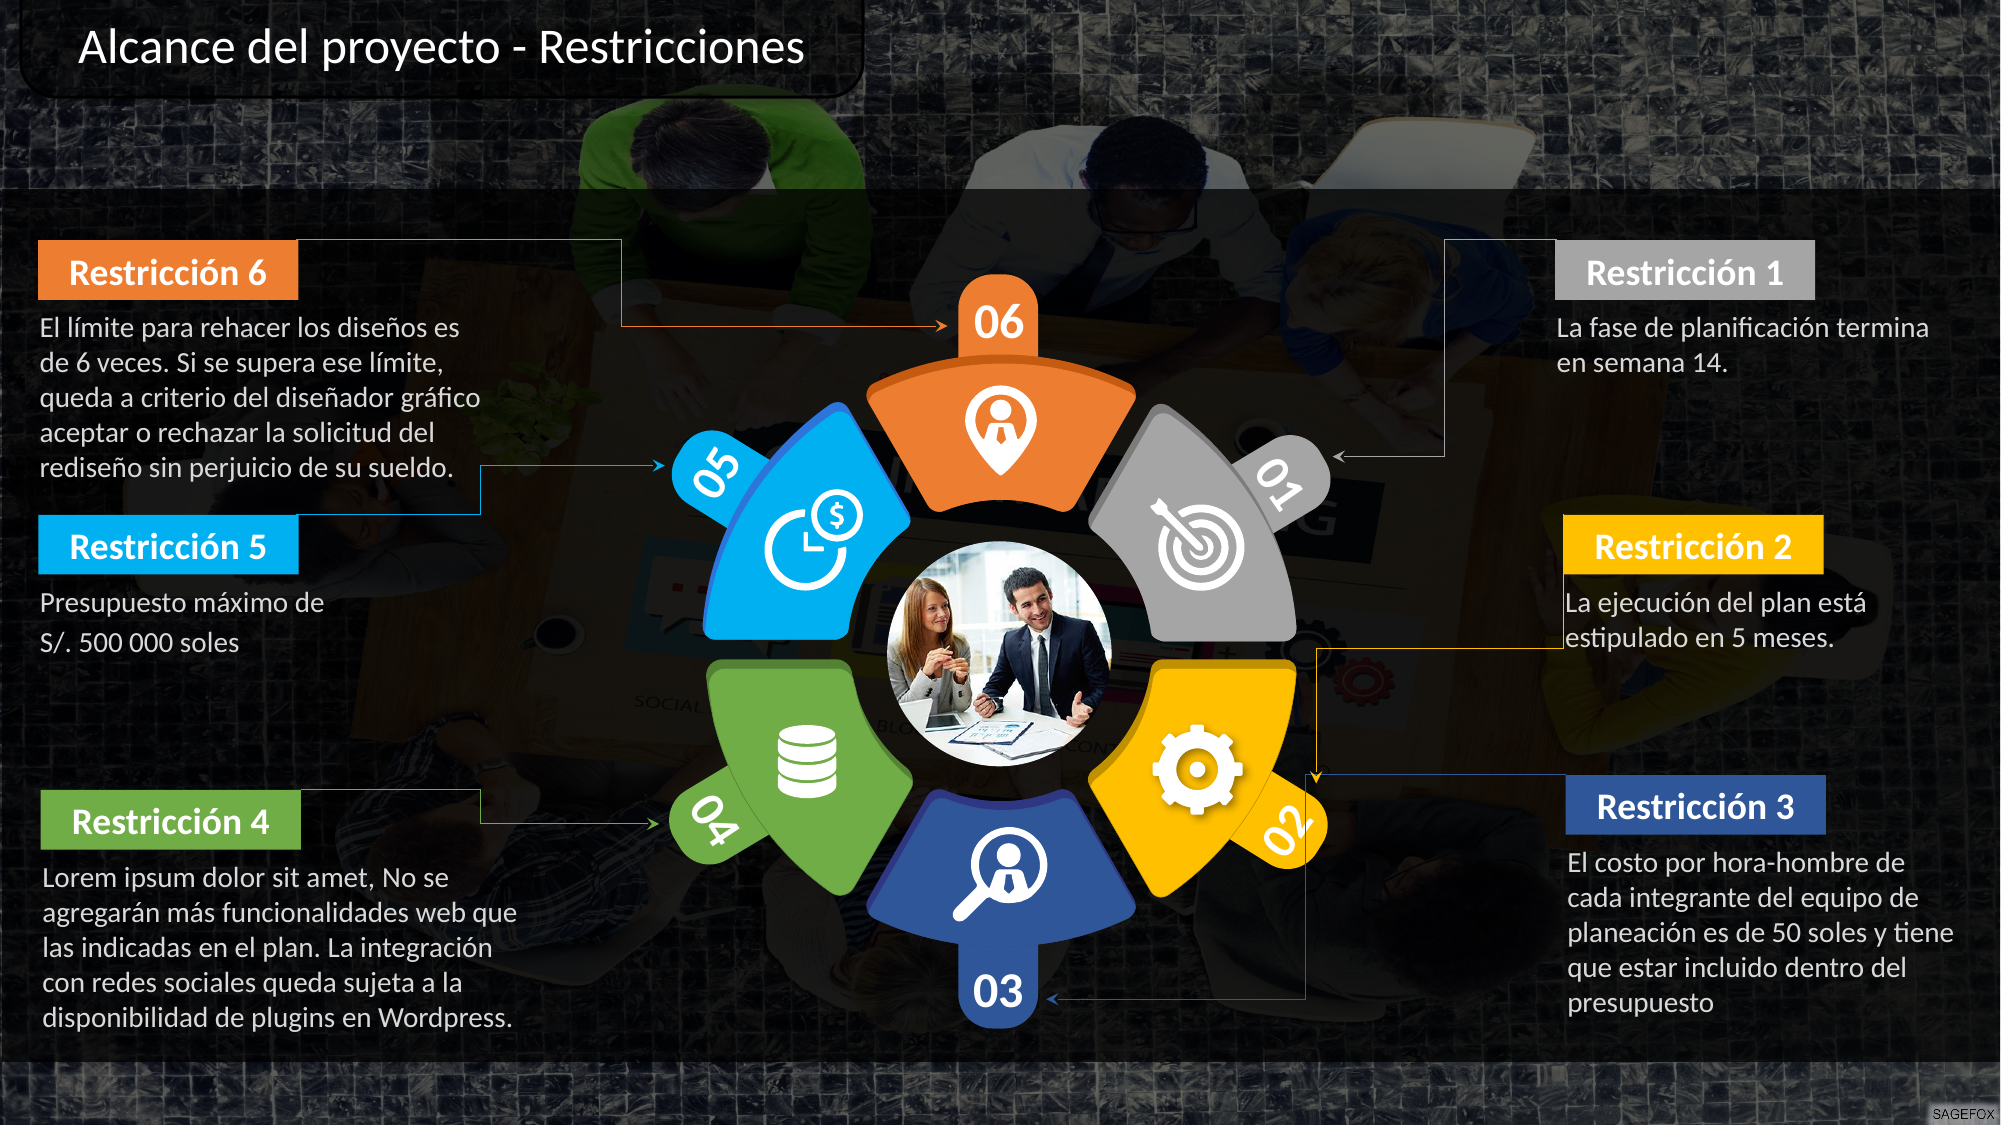

Alcance del proyecto - Restricciones

Restricción 6
Restricción 1

06
El límite para rehacer los diseños es de 6 veces. Si se supera ese límite, queda a criterio del diseñador gráfico aceptar o rechazar la solicitud del rediseño sin perjuicio de su sueldo.
La fase de planificación termina en semana 14.

05

01
Restricción 5
Restricción 2

Presupuesto máximo de
S/. 500 000 soles
La ejecución del plan está estipulado en 5 meses.

04

02
Restricción 3
Restricción 4

El costo por hora-hombre de cada integrante del equipo de planeación es de 50 soles y tiene que estar incluido dentro del presupuesto
Lorem ipsum dolor sit amet, No se agregarán más funcionalidades web que las indicadas en el plan. La integración con redes sociales queda sujeta a la disponibilidad de plugins en Wordpress.

03